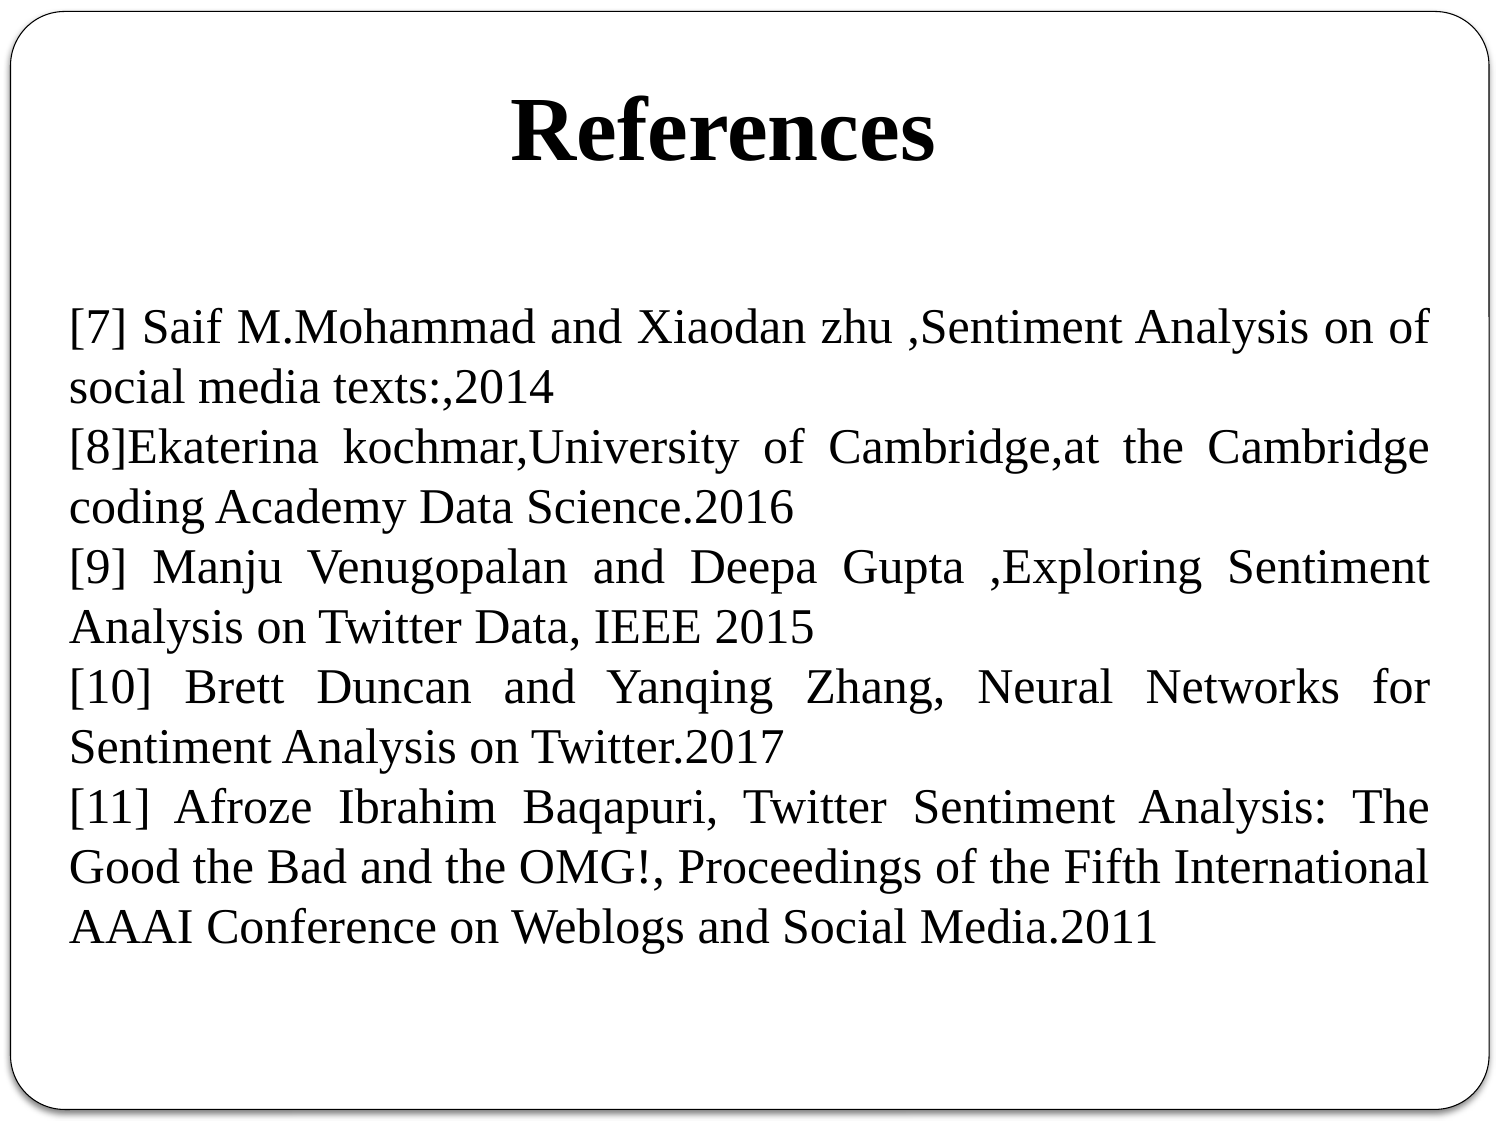

References
[7] Saif M.Mohammad and Xiaodan zhu ,Sentiment Analysis on of social media texts:,2014
[8]Ekaterina kochmar,University of Cambridge,at the Cambridge coding Academy Data Science.2016
[9] Manju Venugopalan and Deepa Gupta ,Exploring Sentiment Analysis on Twitter Data, IEEE 2015
[10] Brett Duncan and Yanqing Zhang, Neural Networks for Sentiment Analysis on Twitter.2017
[11] Afroze Ibrahim Baqapuri, Twitter Sentiment Analysis: The Good the Bad and the OMG!, Proceedings of the Fifth International AAAI Conference on Weblogs and Social Media.2011